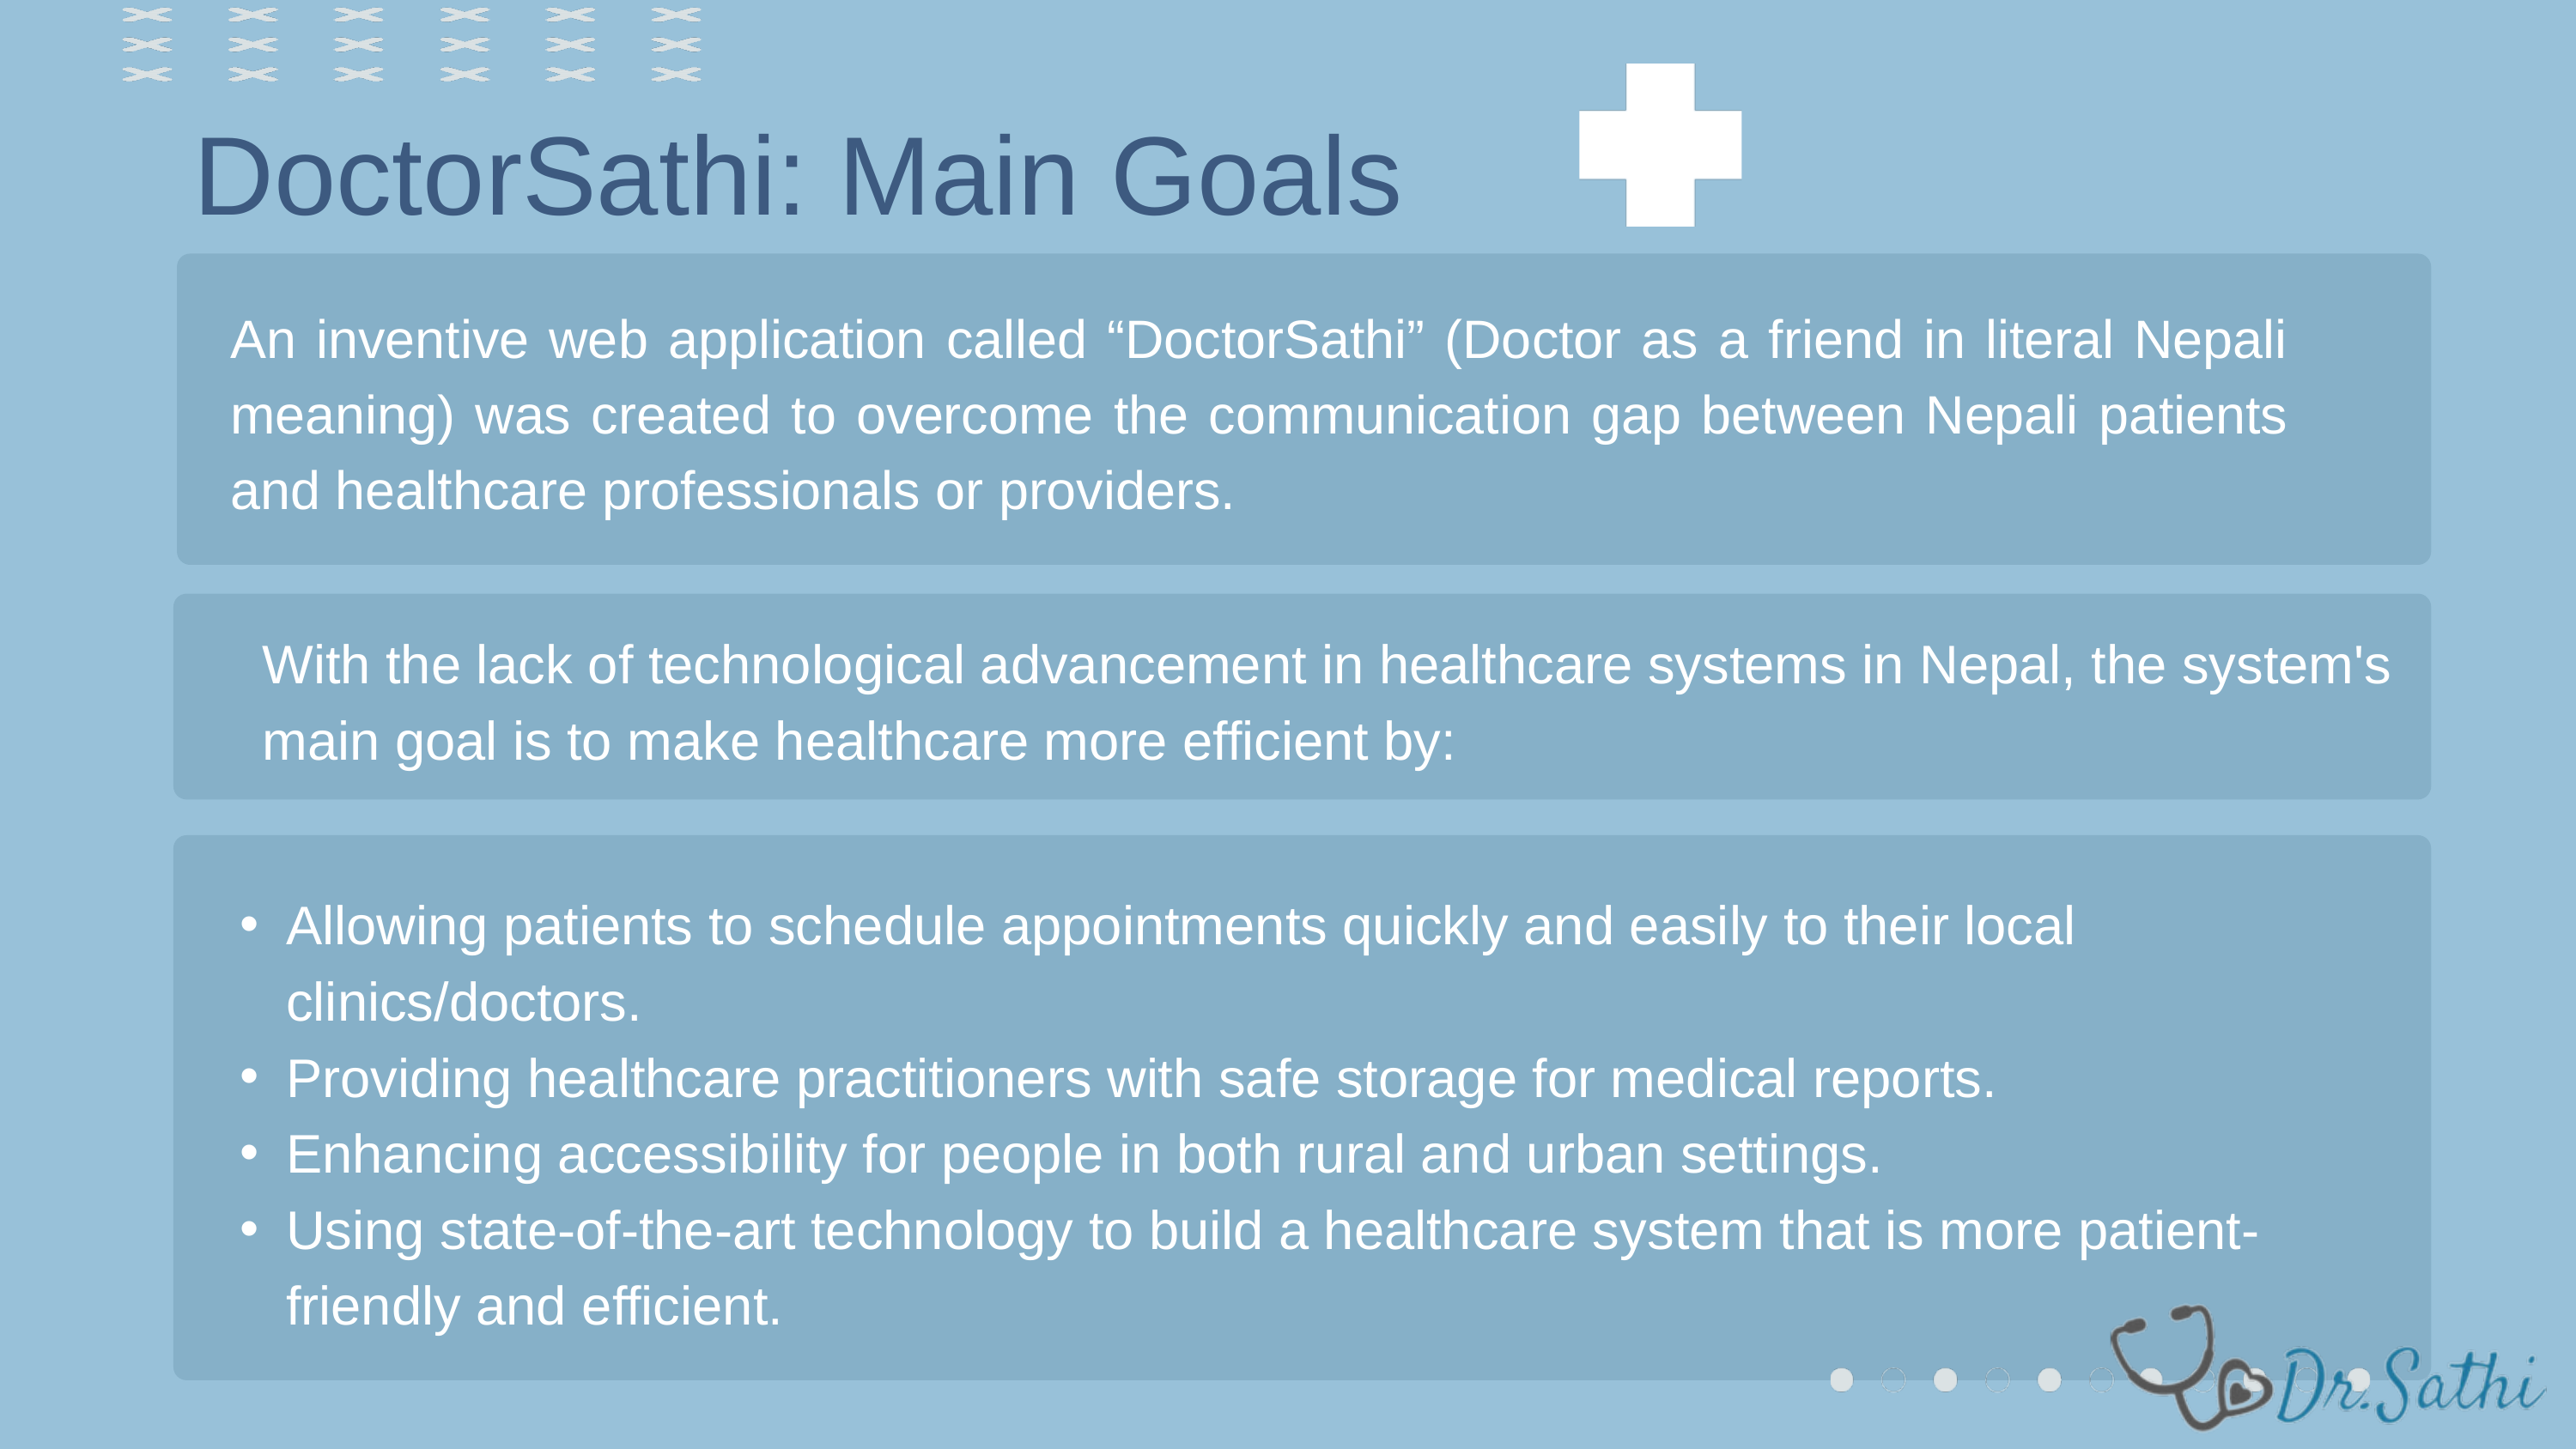

DoctorSathi: Main Goals

An inventive web application called “DoctorSathi” (Doctor as a friend in literal Nepali meaning) was created to overcome the communication gap between Nepali patients and healthcare professionals or providers.

With the lack of technological advancement in healthcare systems in Nepal, the system's main goal is to make healthcare more efficient by:

Allowing patients to schedule appointments quickly and easily to their local clinics/doctors.
Providing healthcare practitioners with safe storage for medical reports.
Enhancing accessibility for people in both rural and urban settings.
Using state-of-the-art technology to build a healthcare system that is more patient-friendly and efficient.